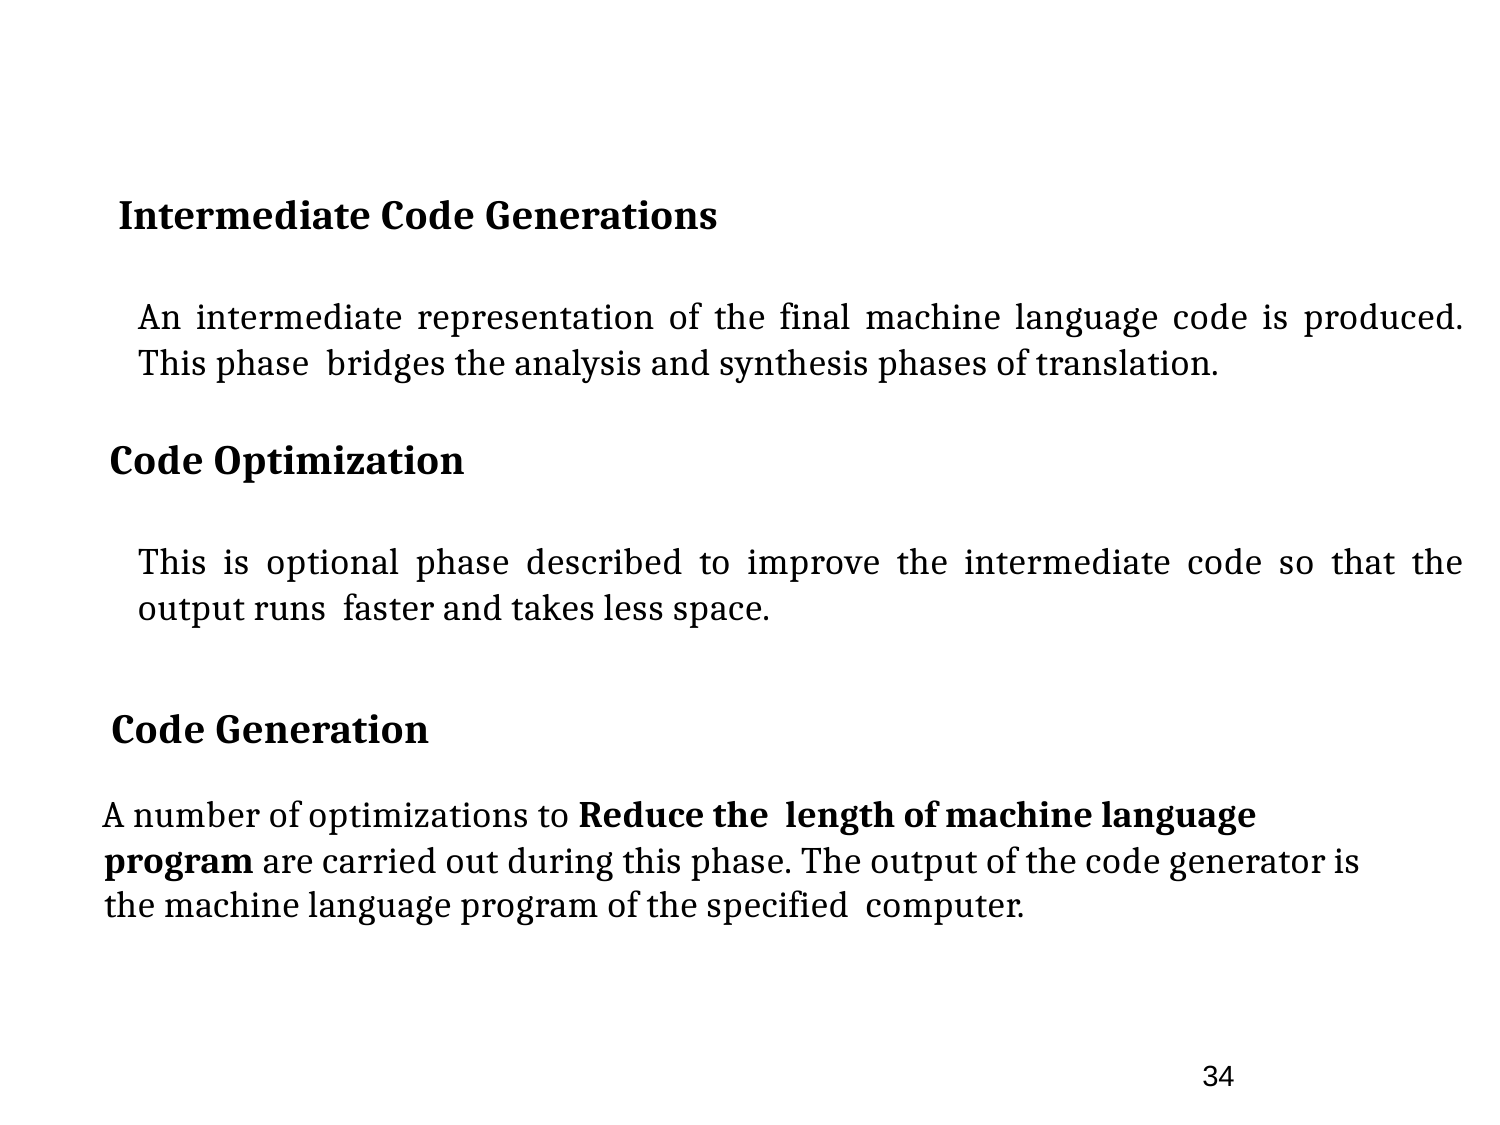

Intermediate Code Generations

	An intermediate representation of the final machine language code is produced. This phase  bridges the analysis and synthesis phases of translation.

 Code Optimization

	This is optional phase described to improve the intermediate code so that the output runs  faster and takes less space.

	     Code Generation

	    A number of optimizations to Reduce the  length of machine language
     program are carried out during this phase. The output of the code generator is
     the machine language program of the specified  computer.

34